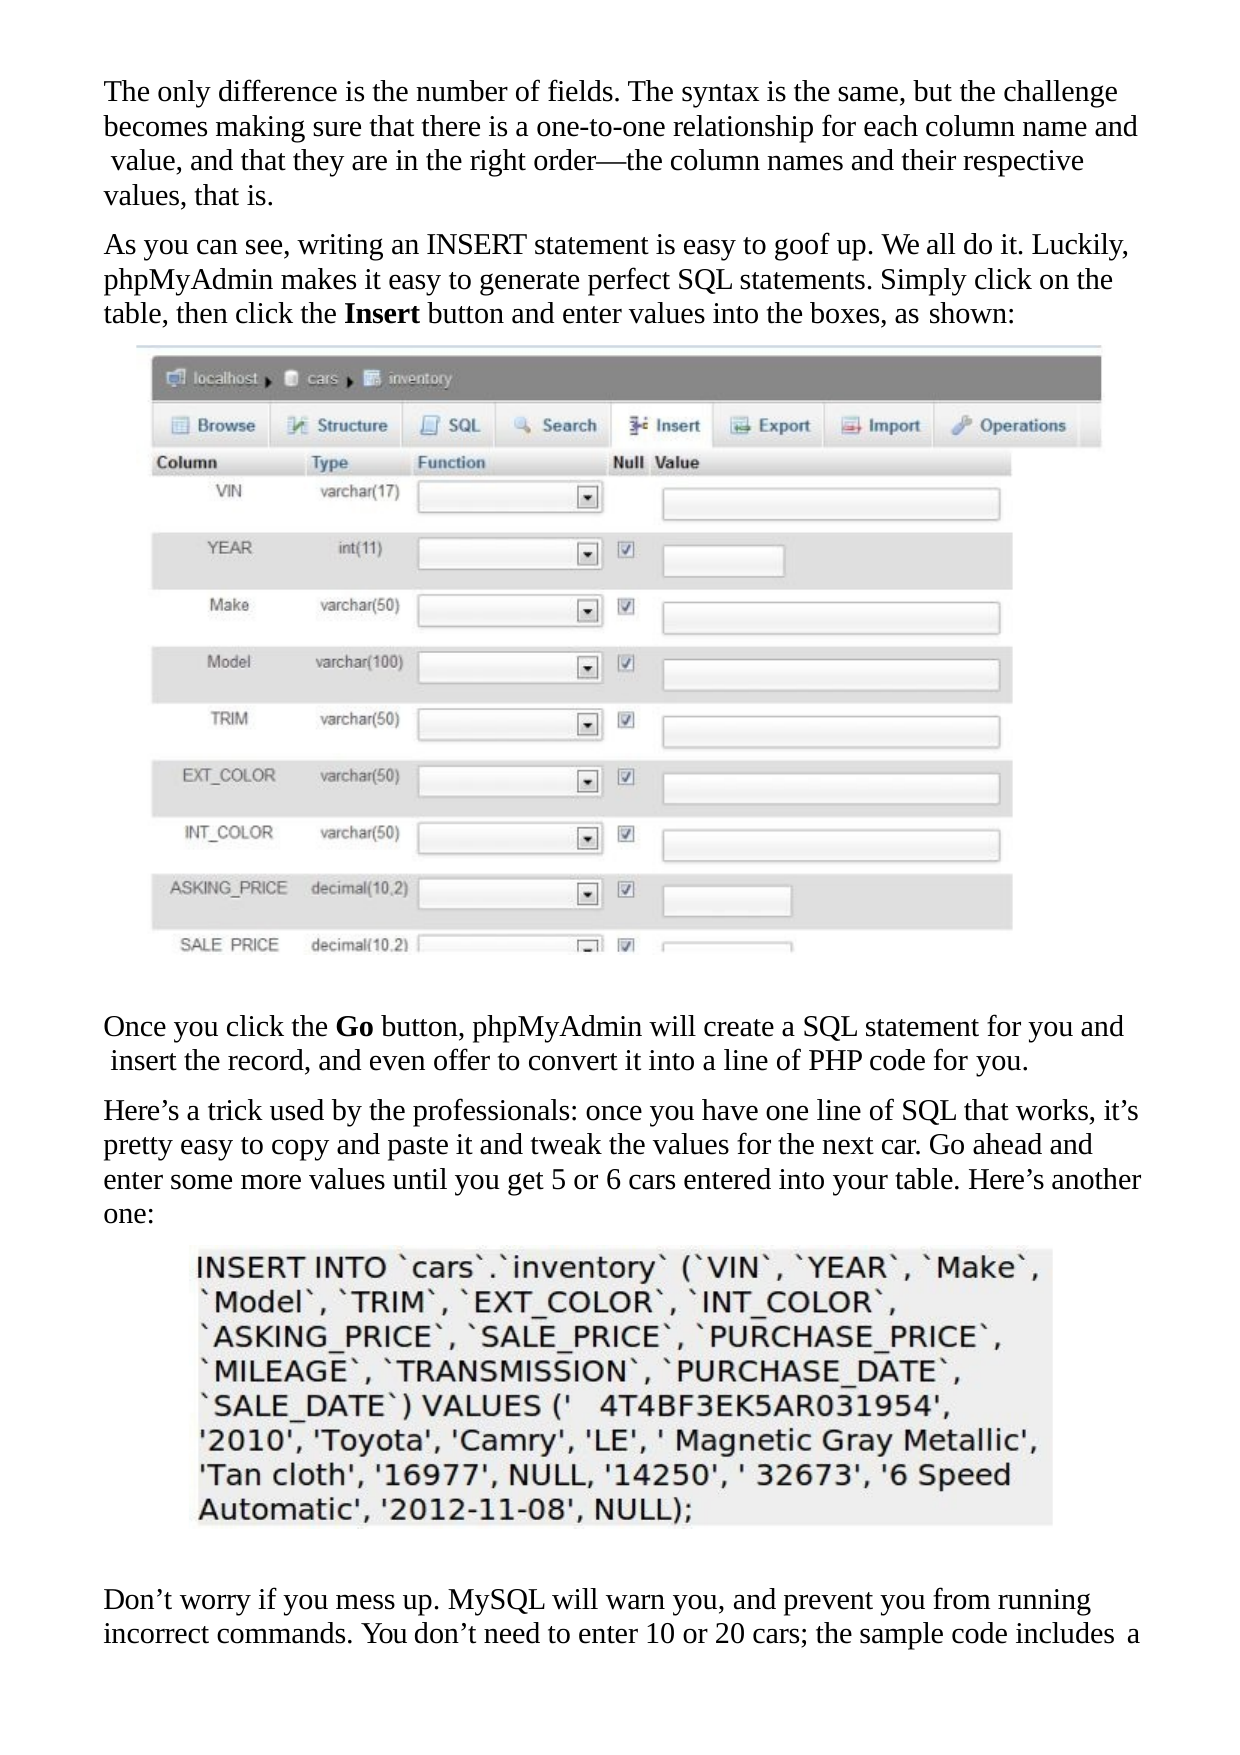

The only difference is the number of fields. The syntax is the same, but the challenge  becomes making sure that there is a one-to-one relationship for each column name and  value, and that they are in the right order—the column names and their respective  values, that is.
As you can see, writing an INSERT statement is easy to goof up. We all do it. Luckily,  phpMyAdmin makes it easy to generate perfect SQL statements. Simply click on the  table, then click the Insert button and enter values into the boxes, as shown:

Once you click the Go button, phpMyAdmin will create a SQL statement for you and  insert the record, and even offer to convert it into a line of PHP code for you.
Here’s a trick used by the professionals: once you have one line of SQL that works, it’s  pretty easy to copy and paste it and tweak the values for the next car. Go ahead and  enter some more values until you get 5 or 6 cars entered into your table. Here’s another  one:

Don’t worry if you mess up. MySQL will warn you, and prevent you from running  incorrect commands. You don’t need to enter 10 or 20 cars; the sample code includes a